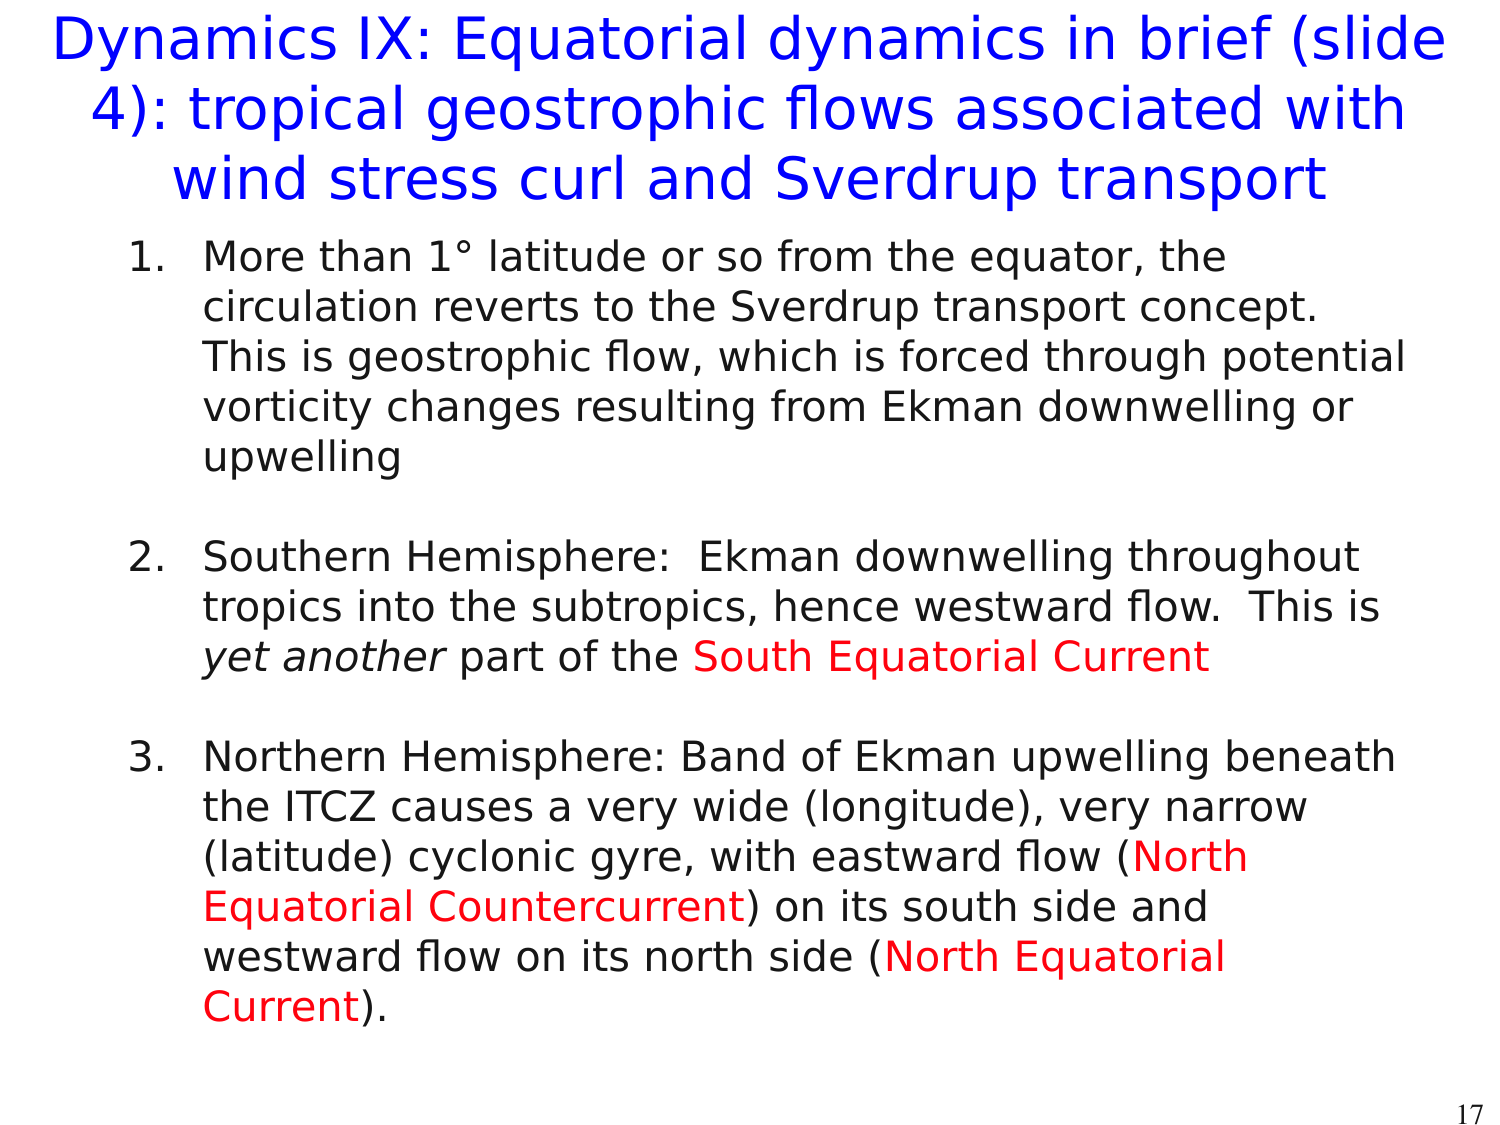

# Dynamics IX: Equatorial dynamics in brief (slide 4): tropical geostrophic flows associated with wind stress curl and Sverdrup transport

More than 1° latitude or so from the equator, the circulation reverts to the Sverdrup transport concept.  This is geostrophic flow, which is forced through potential vorticity changes resulting from Ekman downwelling or upwelling

Southern Hemisphere:  Ekman downwelling throughout tropics into the subtropics, hence westward flow.  This is yet another part of the South Equatorial Current

Northern Hemisphere: Band of Ekman upwelling beneath the ITCZ causes a very wide (longitude), very narrow (latitude) cyclonic gyre, with eastward flow (North Equatorial Countercurrent) on its south side and westward flow on its north side (North Equatorial Current).
17